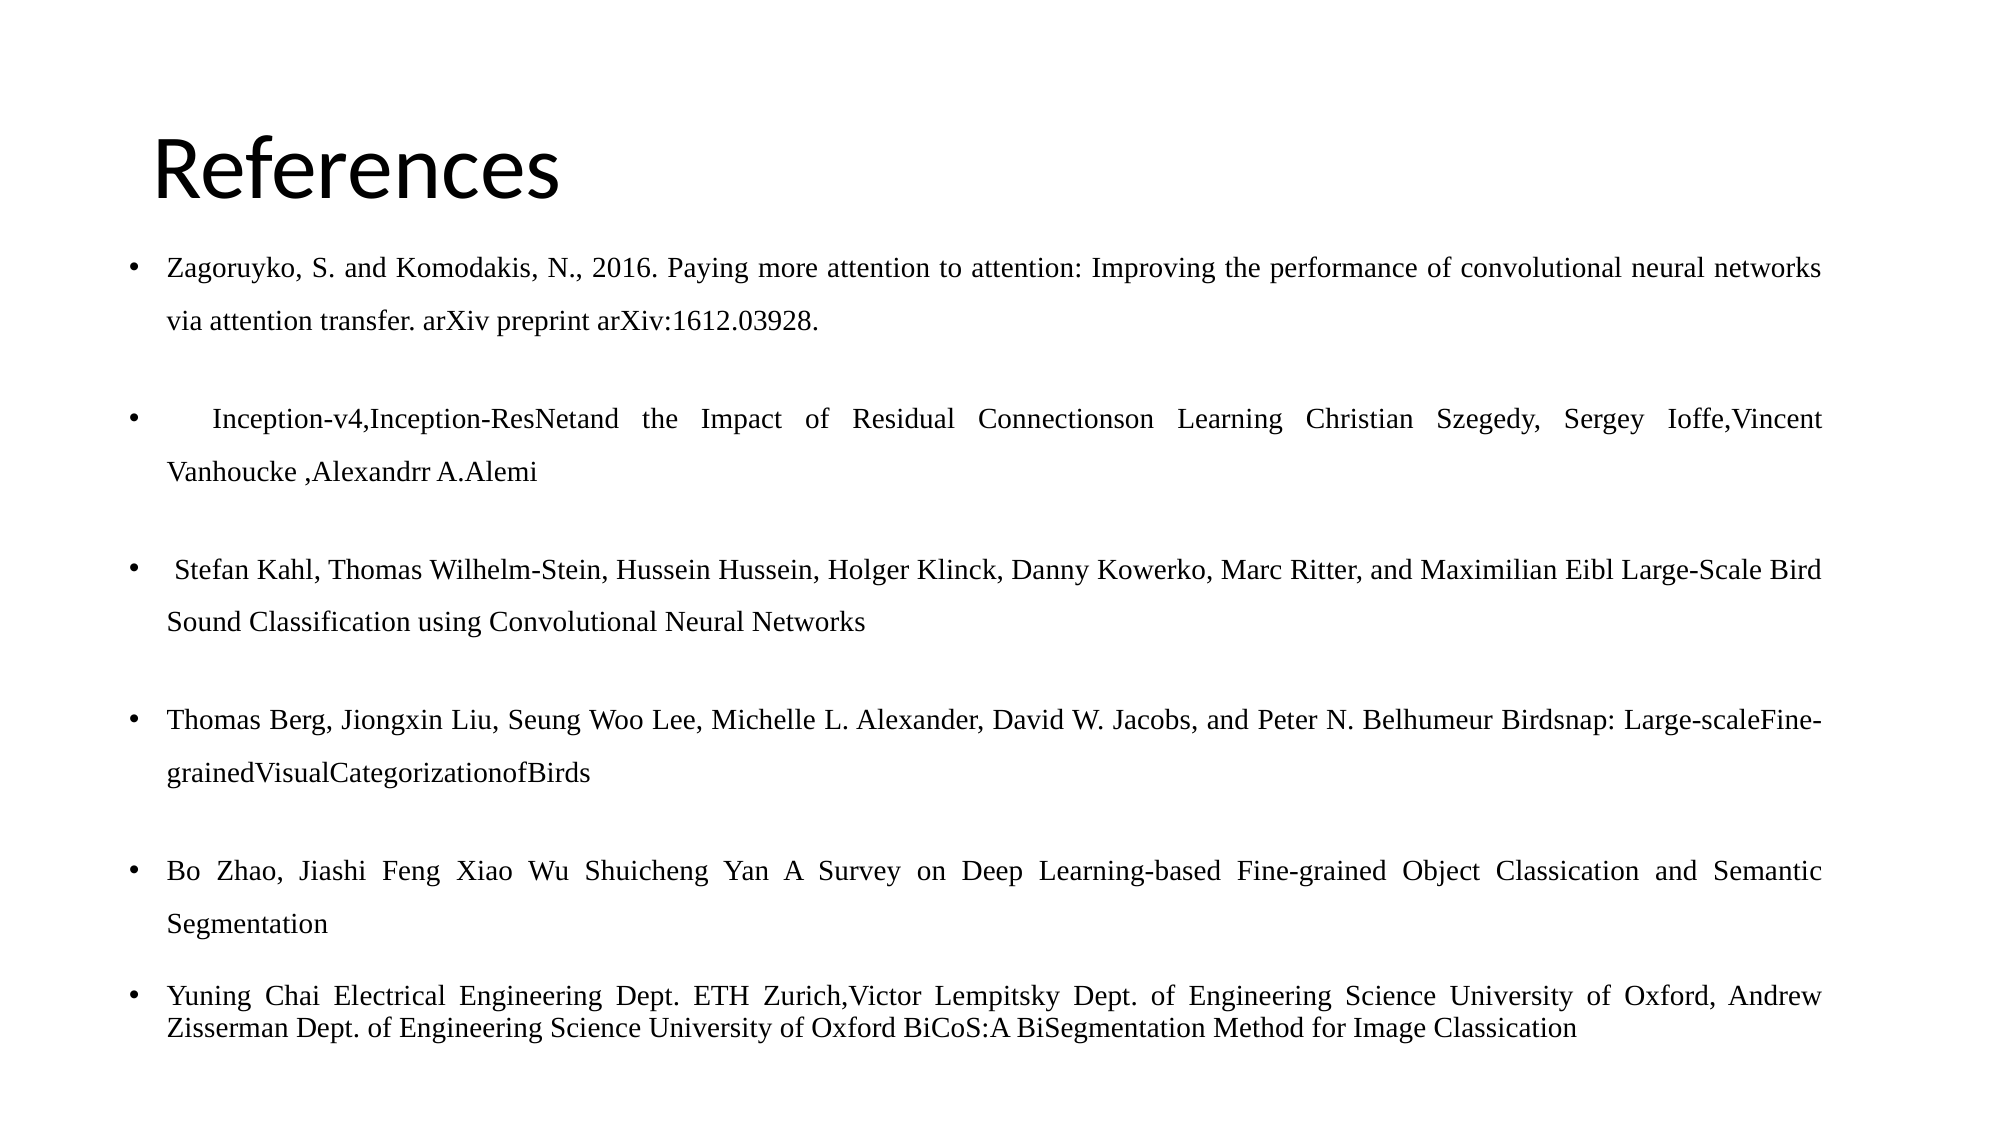

# References
Zagoruyko, S. and Komodakis, N., 2016. Paying more attention to attention: Improving the performance of convolutional neural networks via attention transfer. arXiv preprint arXiv:1612.03928.
  Inception-v4,Inception-ResNetand the Impact of Residual Connectionson Learning Christian Szegedy, Sergey Ioffe,Vincent Vanhoucke ,Alexandrr A.Alemi
 Stefan Kahl, Thomas Wilhelm-Stein, Hussein Hussein, Holger Klinck, Danny Kowerko, Marc Ritter, and Maximilian Eibl Large-Scale Bird Sound Classification using Convolutional Neural Networks
Thomas Berg, Jiongxin Liu, Seung Woo Lee, Michelle L. Alexander, David W. Jacobs, and Peter N. Belhumeur Birdsnap: Large-scaleFine-grainedVisualCategorizationofBirds
Bo Zhao, Jiashi Feng Xiao Wu Shuicheng Yan A Survey on Deep Learning-based Fine-grained Object Classication and Semantic Segmentation
Yuning Chai Electrical Engineering Dept. ETH Zurich,Victor Lempitsky Dept. of Engineering Science University of Oxford, Andrew Zisserman Dept. of Engineering Science University of Oxford BiCoS:A BiSegmentation Method for Image Classication